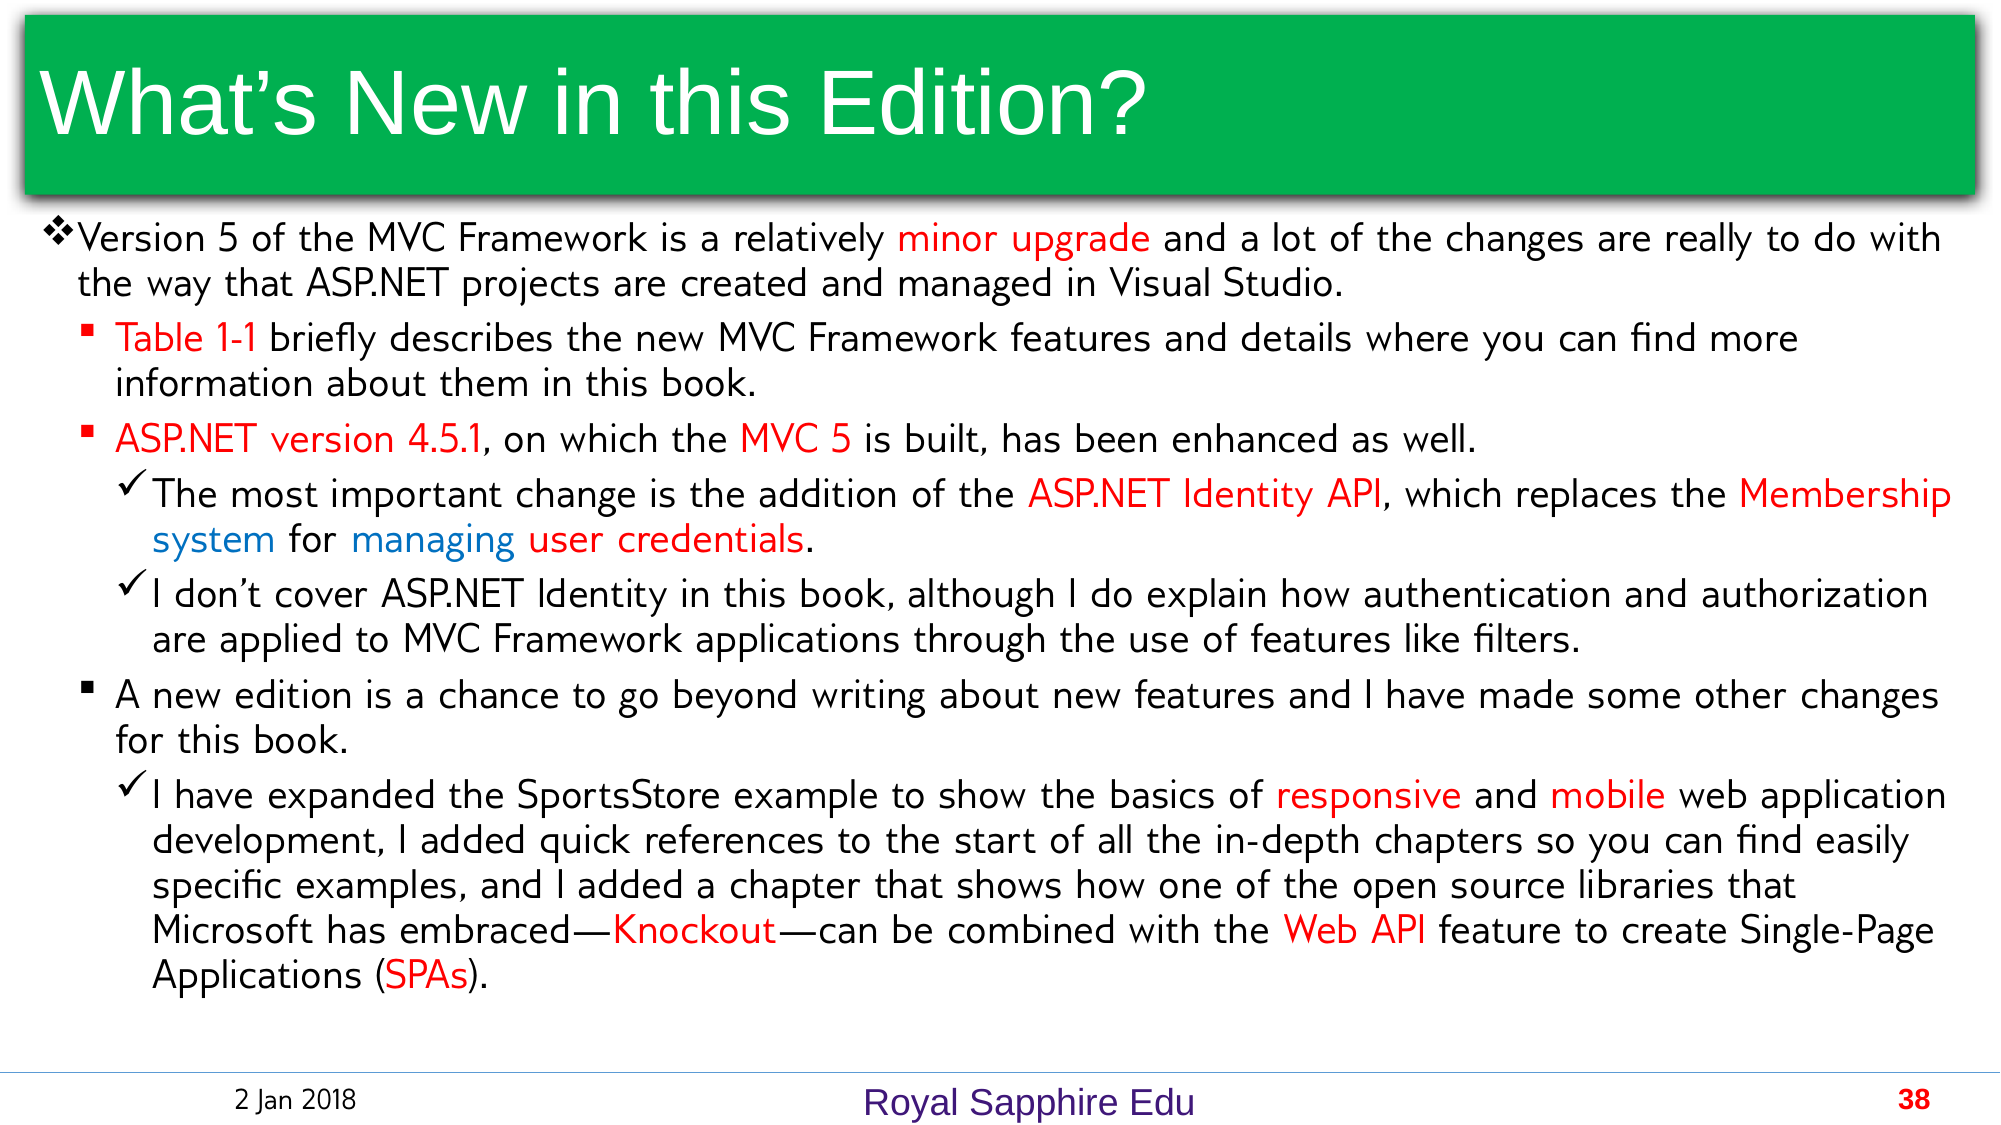

# What’s New in this Edition?
Version 5 of the MVC Framework is a relatively minor upgrade and a lot of the changes are really to do with the way that ASP.NET projects are created and managed in Visual Studio.
Table 1-1 briefly describes the new MVC Framework features and details where you can find more information about them in this book.
ASP.NET version 4.5.1, on which the MVC 5 is built, has been enhanced as well.
The most important change is the addition of the ASP.NET Identity API, which replaces the Membership system for managing user credentials.
I don’t cover ASP.NET Identity in this book, although I do explain how authentication and authorization are applied to MVC Framework applications through the use of features like filters.
A new edition is a chance to go beyond writing about new features and I have made some other changes for this book.
I have expanded the SportsStore example to show the basics of responsive and mobile web application development, I added quick references to the start of all the in-depth chapters so you can find easily specific examples, and I added a chapter that shows how one of the open source libraries that Microsoft has embraced—Knockout—can be combined with the Web API feature to create Single-Page Applications (SPAs).
2 Jan 2018
38